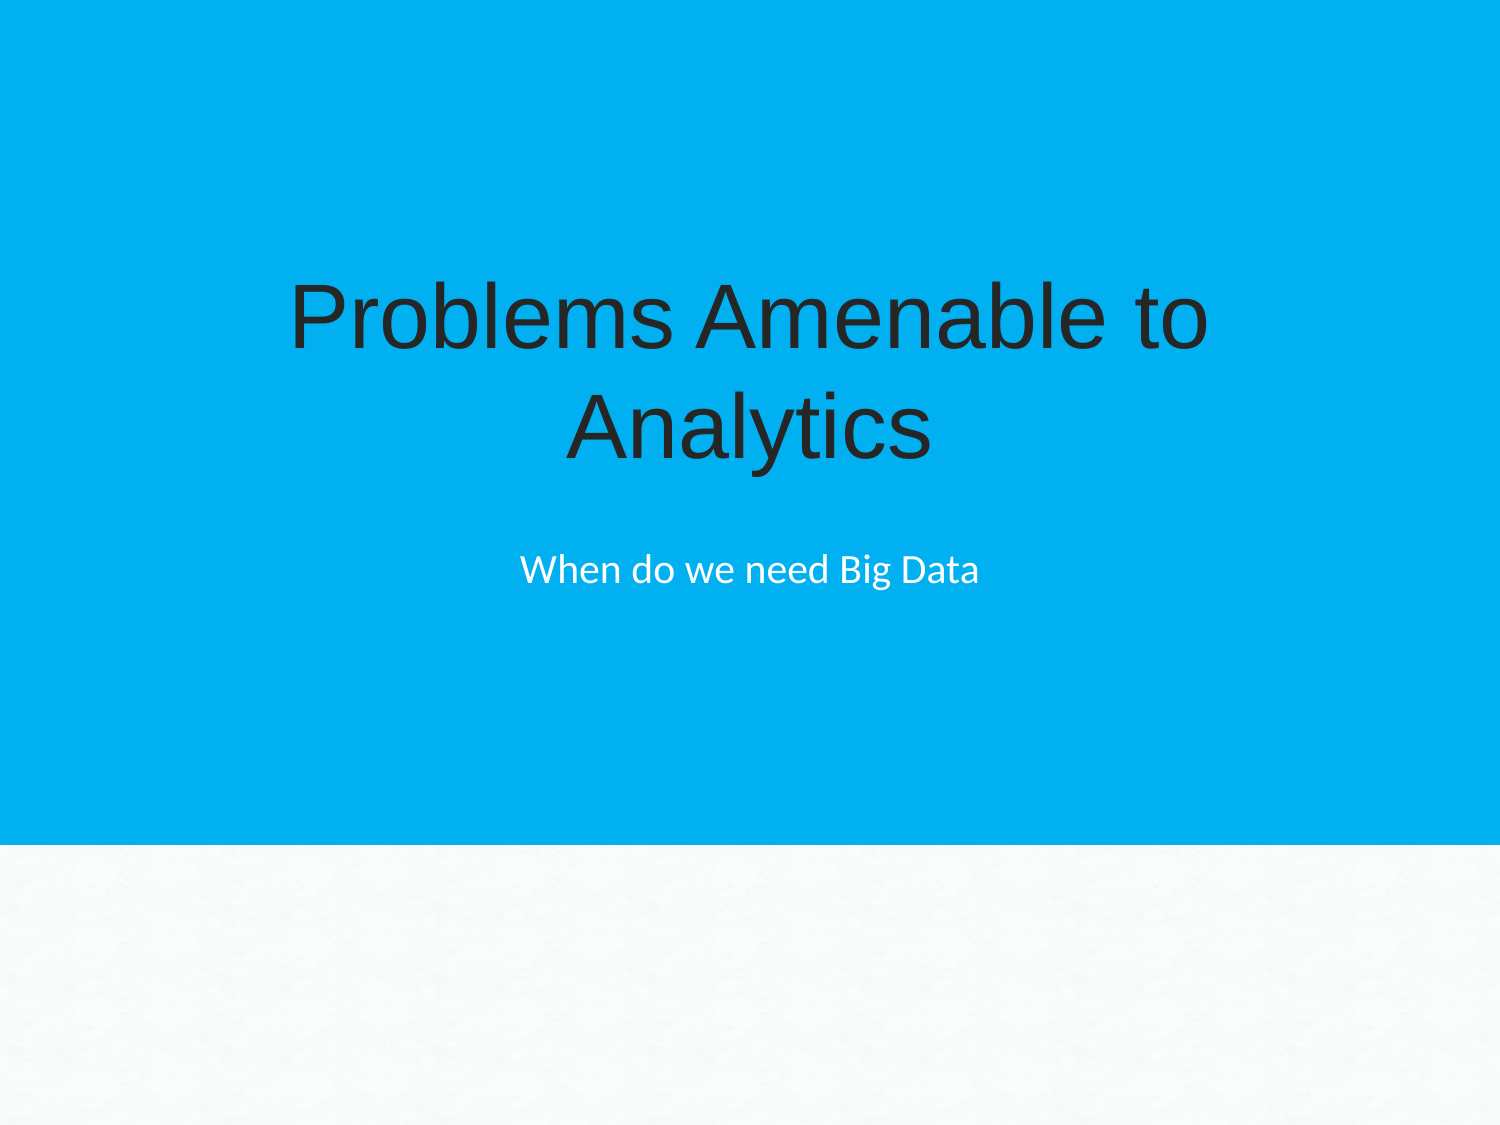

# Problems Amenable to Analytics
When do we need Big Data
22